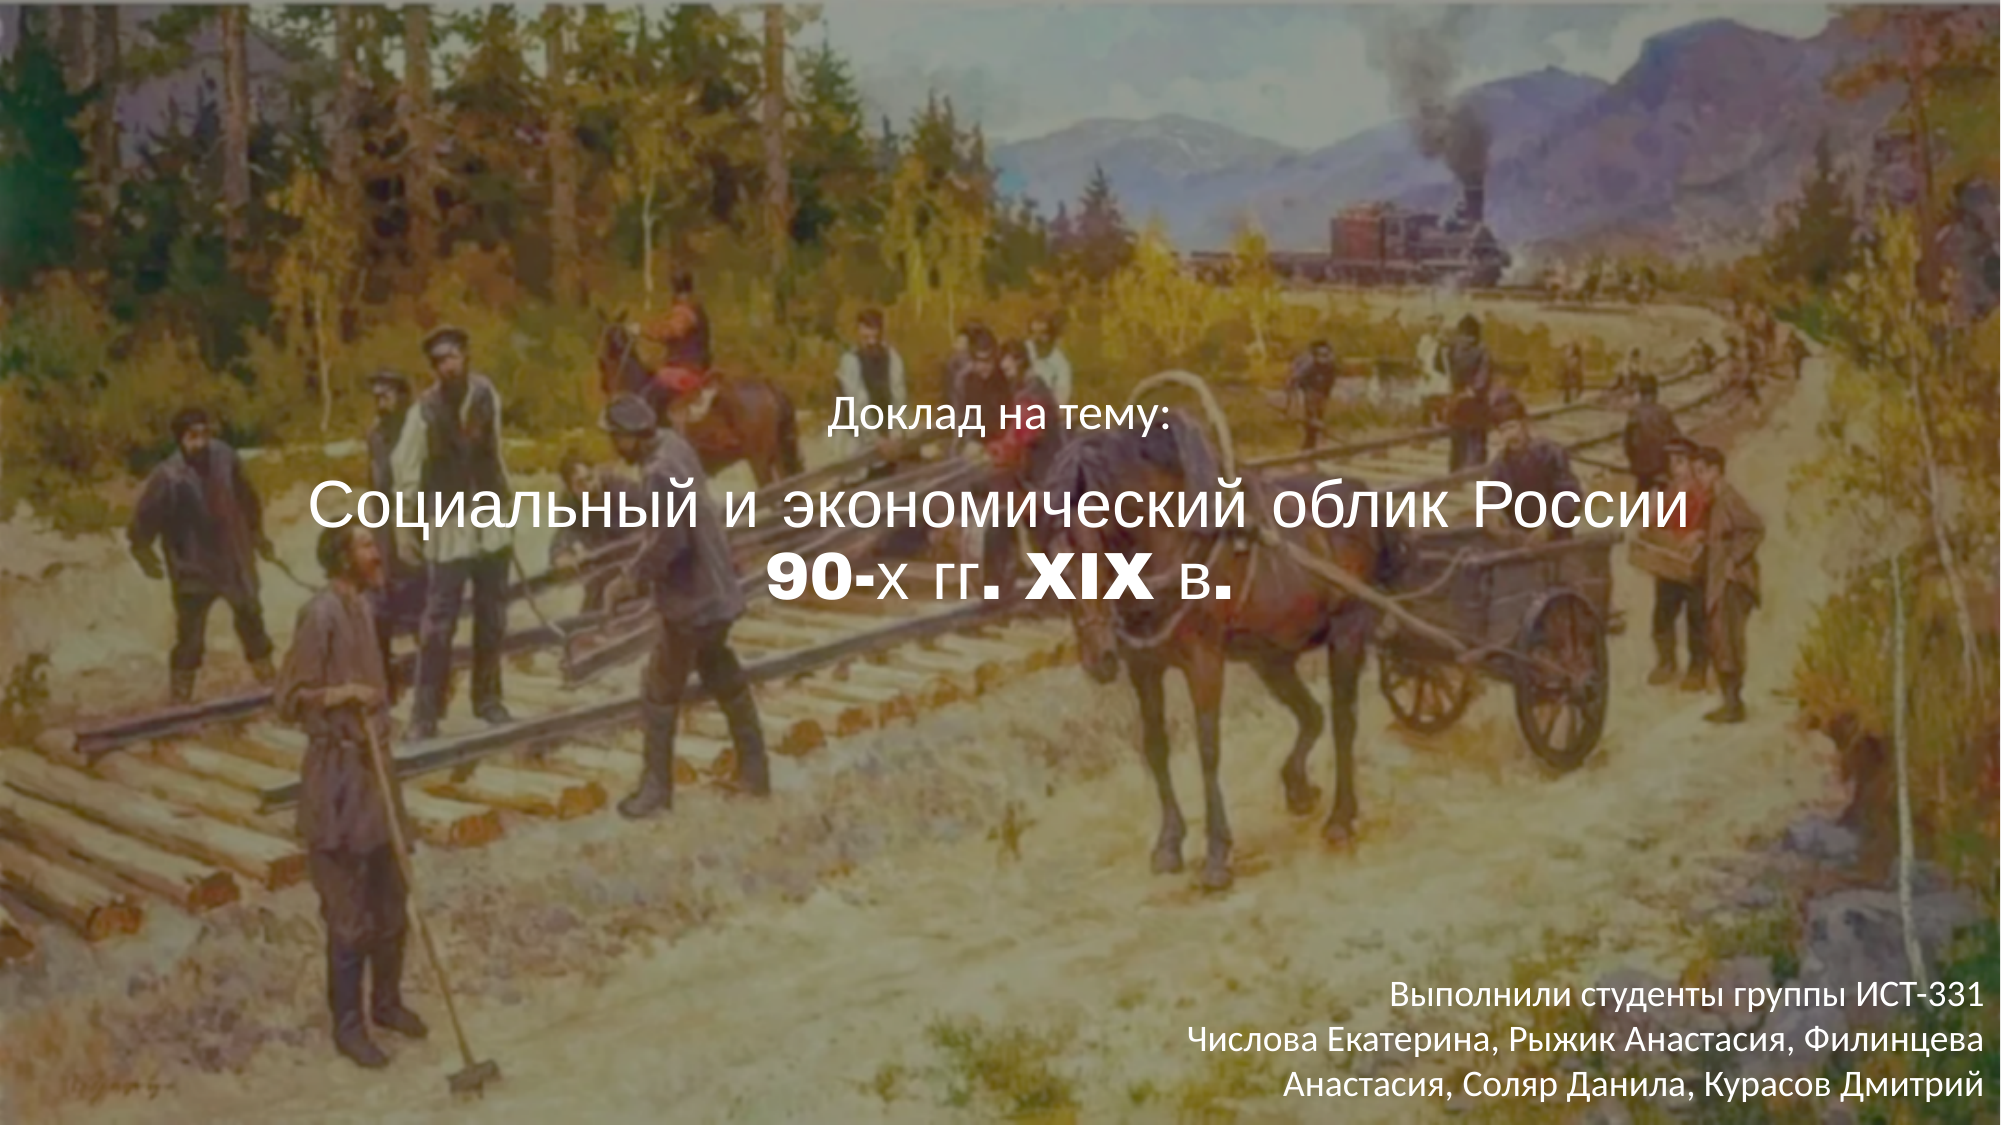

Доклад на тему:
# Социальный и экономический облик России 90-х гг. XIX в.
Выполнили студенты группы ИСТ-331
Числова Екатерина, Рыжик Анастасия, Филинцева Анастасия, Соляр Данила, Курасов Дмитрий